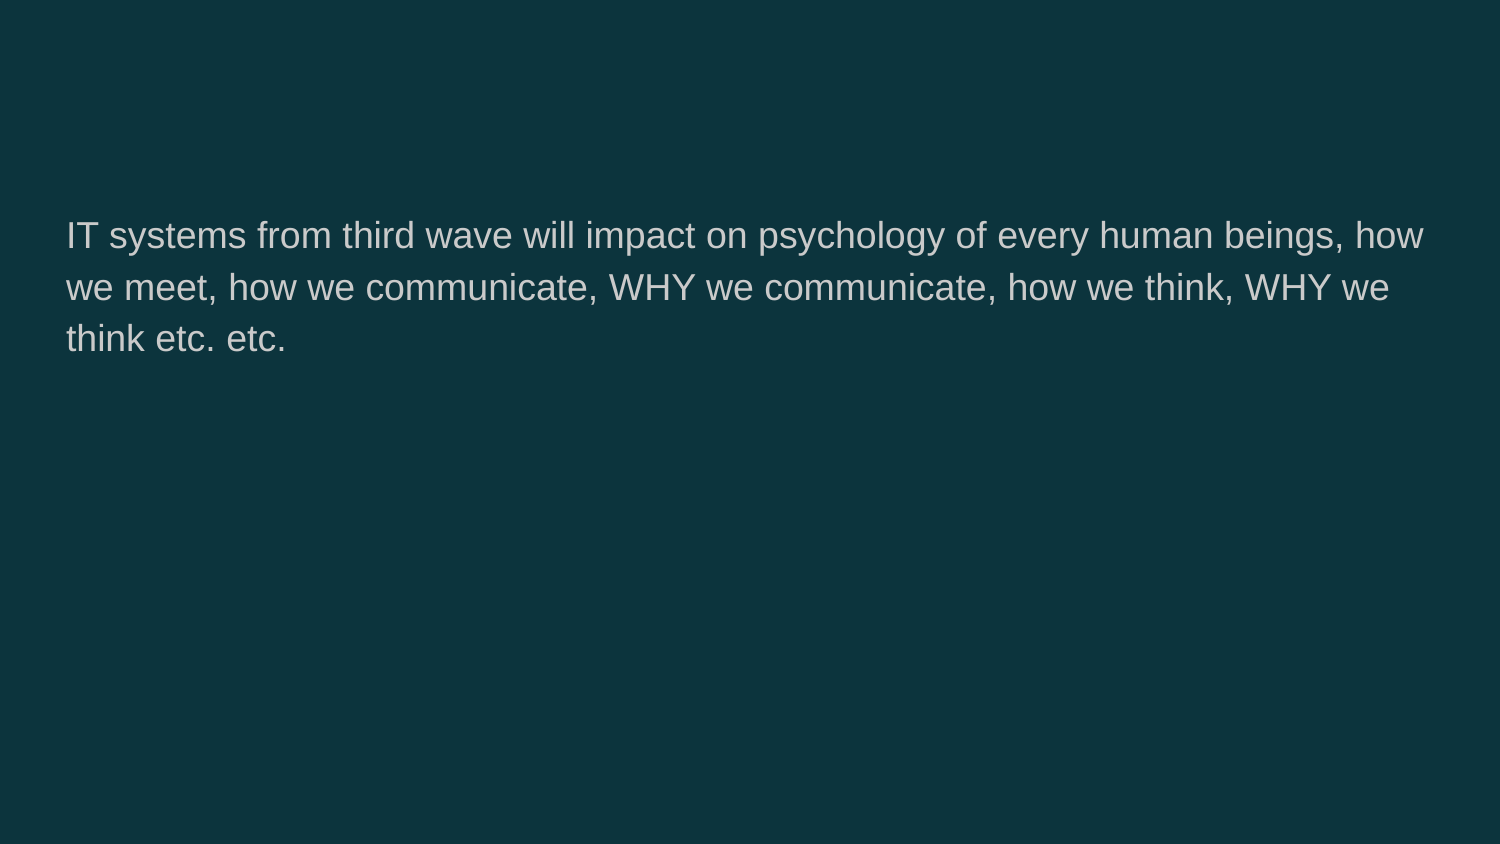

IT systems from third wave will impact on psychology of every human beings, how we meet, how we communicate, WHY we communicate, how we think, WHY we think etc. etc.